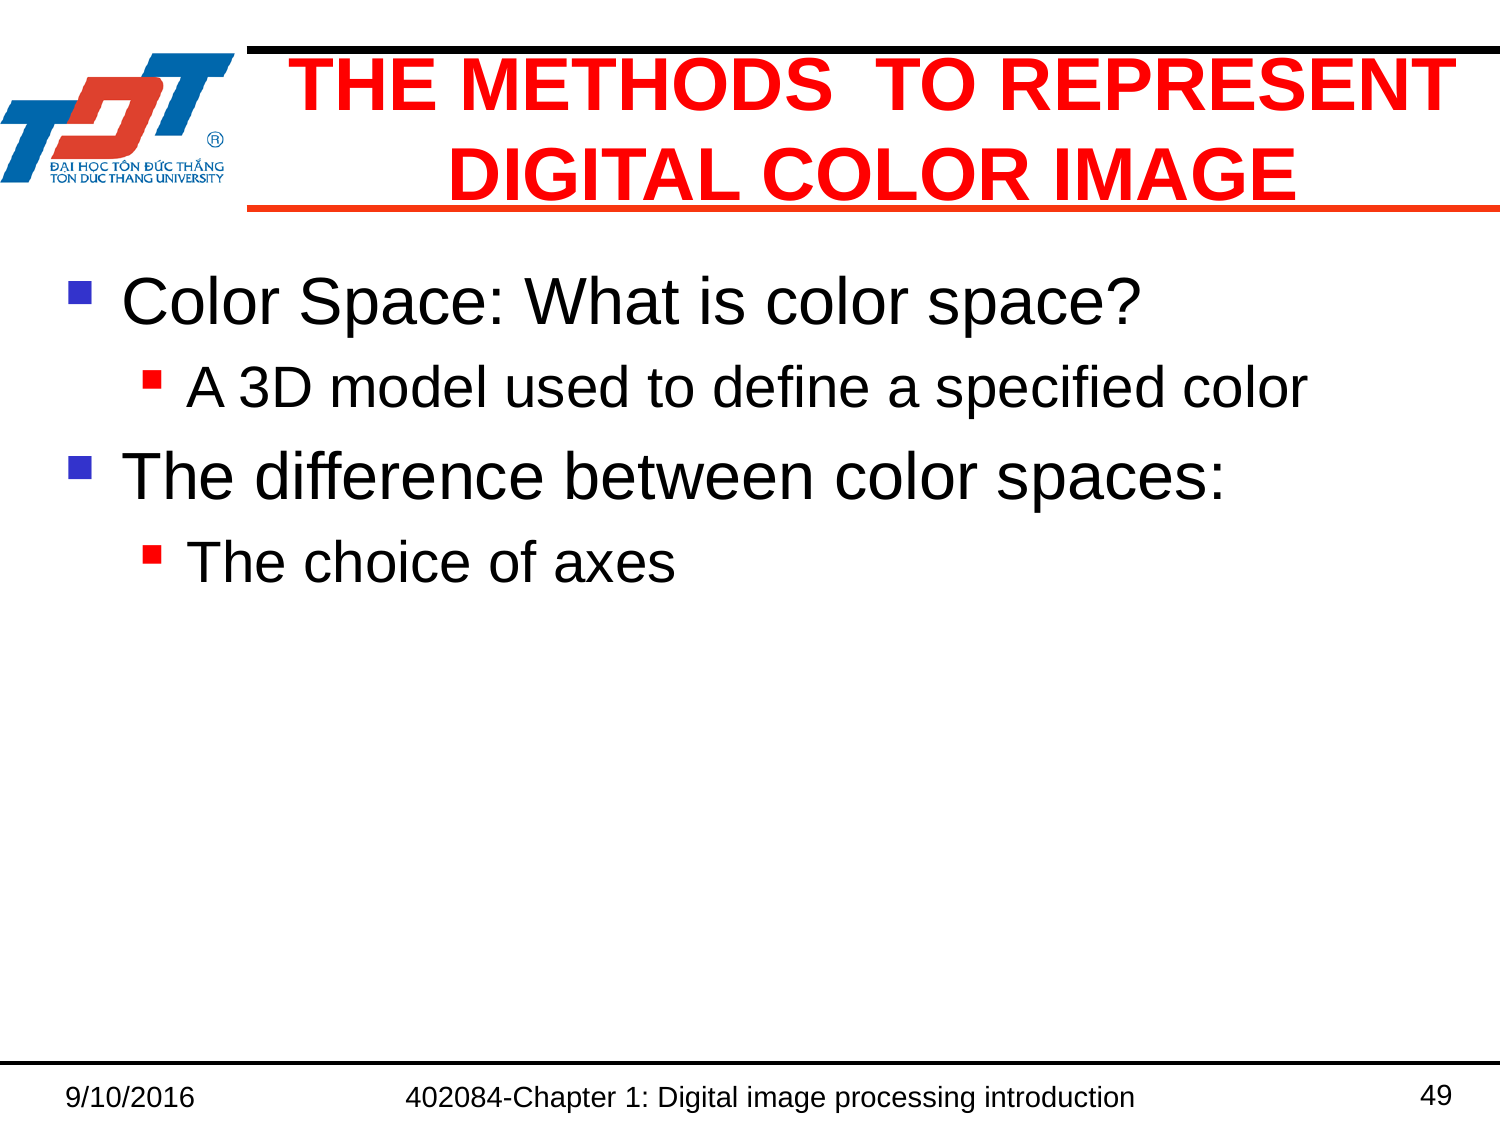

# The Methods  to represent Digital color image
Color Space: What is color space?
A 3D model used to define a specified color
The difference between color spaces:
The choice of axes

49
9/10/2016
402084-Chapter 1: Digital image processing introduction